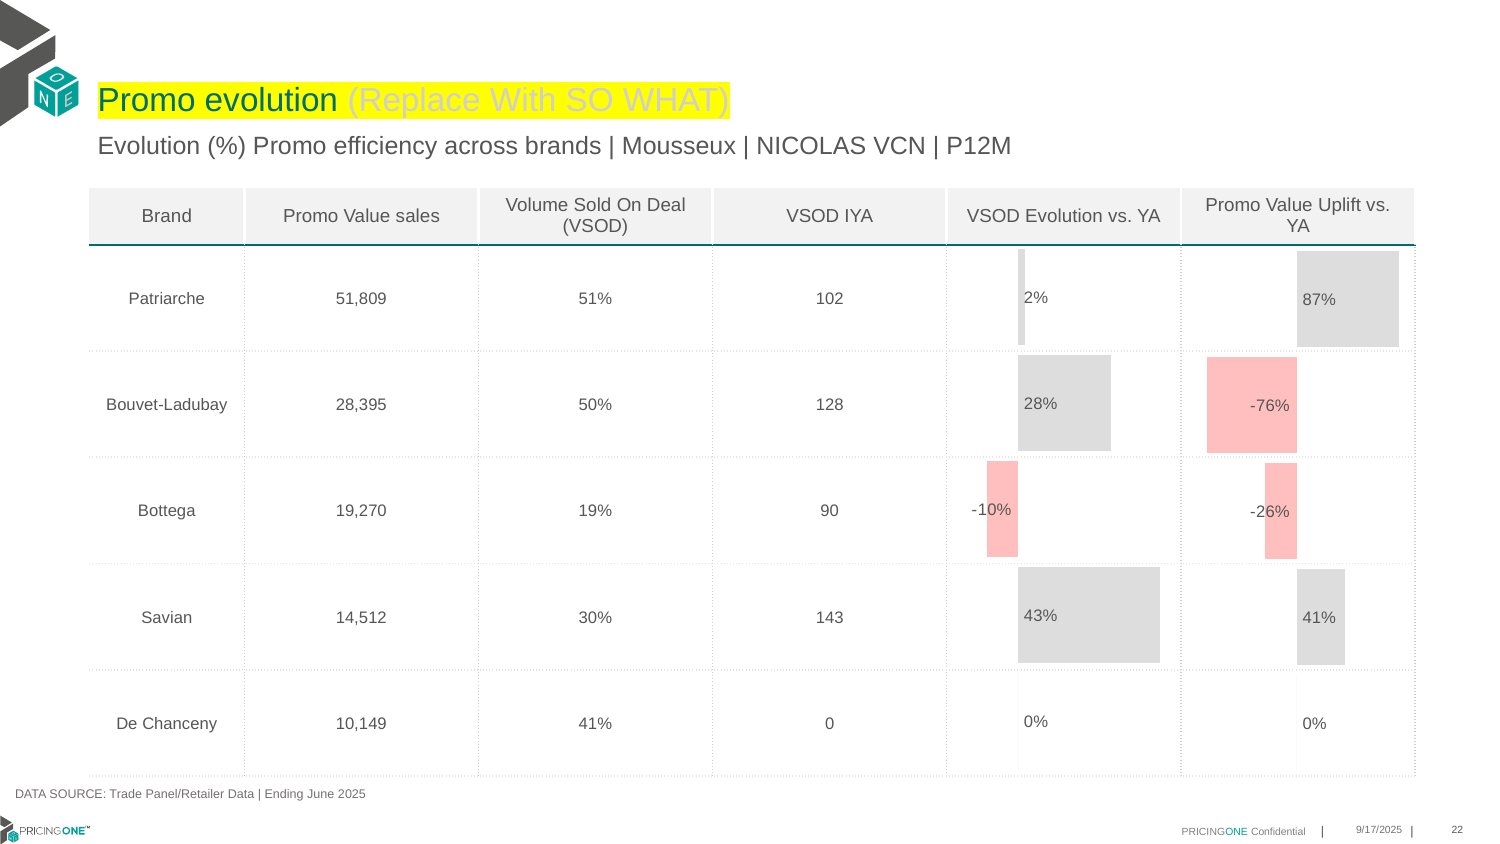

# Promo evolution (Replace With SO WHAT)
Evolution (%) Promo efficiency across brands | Mousseux | NICOLAS VCN | P12M
| Brand | Promo Value sales | Volume Sold On Deal (VSOD) | VSOD IYA | VSOD Evolution vs. YA | Promo Value Uplift vs. YA |
| --- | --- | --- | --- | --- | --- |
| Patriarche | 51,809 | 51% | 102 |  |  |
| Bouvet-Ladubay | 28,395 | 50% | 128 |  |  |
| Bottega | 19,270 | 19% | 90 |  |  |
| Savian | 14,512 | 30% | 143 |  |  |
| De Chanceny | 10,149 | 41% | 0 |  |  |

### Chart

| Category | VSOD Evaluation vs YA |
|---|---|
| Patriarche | 0.020000000000000018 |
| Bouvet-Ladubay | 0.28200000000000003 |
| Bottega | -0.09499999999999997 |
| Savian | 0.42900000000000005 |
| De Chanceny | 0.0 |

### Chart

| Category | Promo Value Uplift vs YA |
|---|---|
| Patriarche | 0.8660642125311571 |
| Bouvet-Ladubay | -0.7598049781018797 |
| Bottega | -0.2642648139073813 |
| Savian | 0.4086981735717288 |
| De Chanceny | 0.0 |
DATA SOURCE: Trade Panel/Retailer Data | Ending June 2025

9/17/2025
22